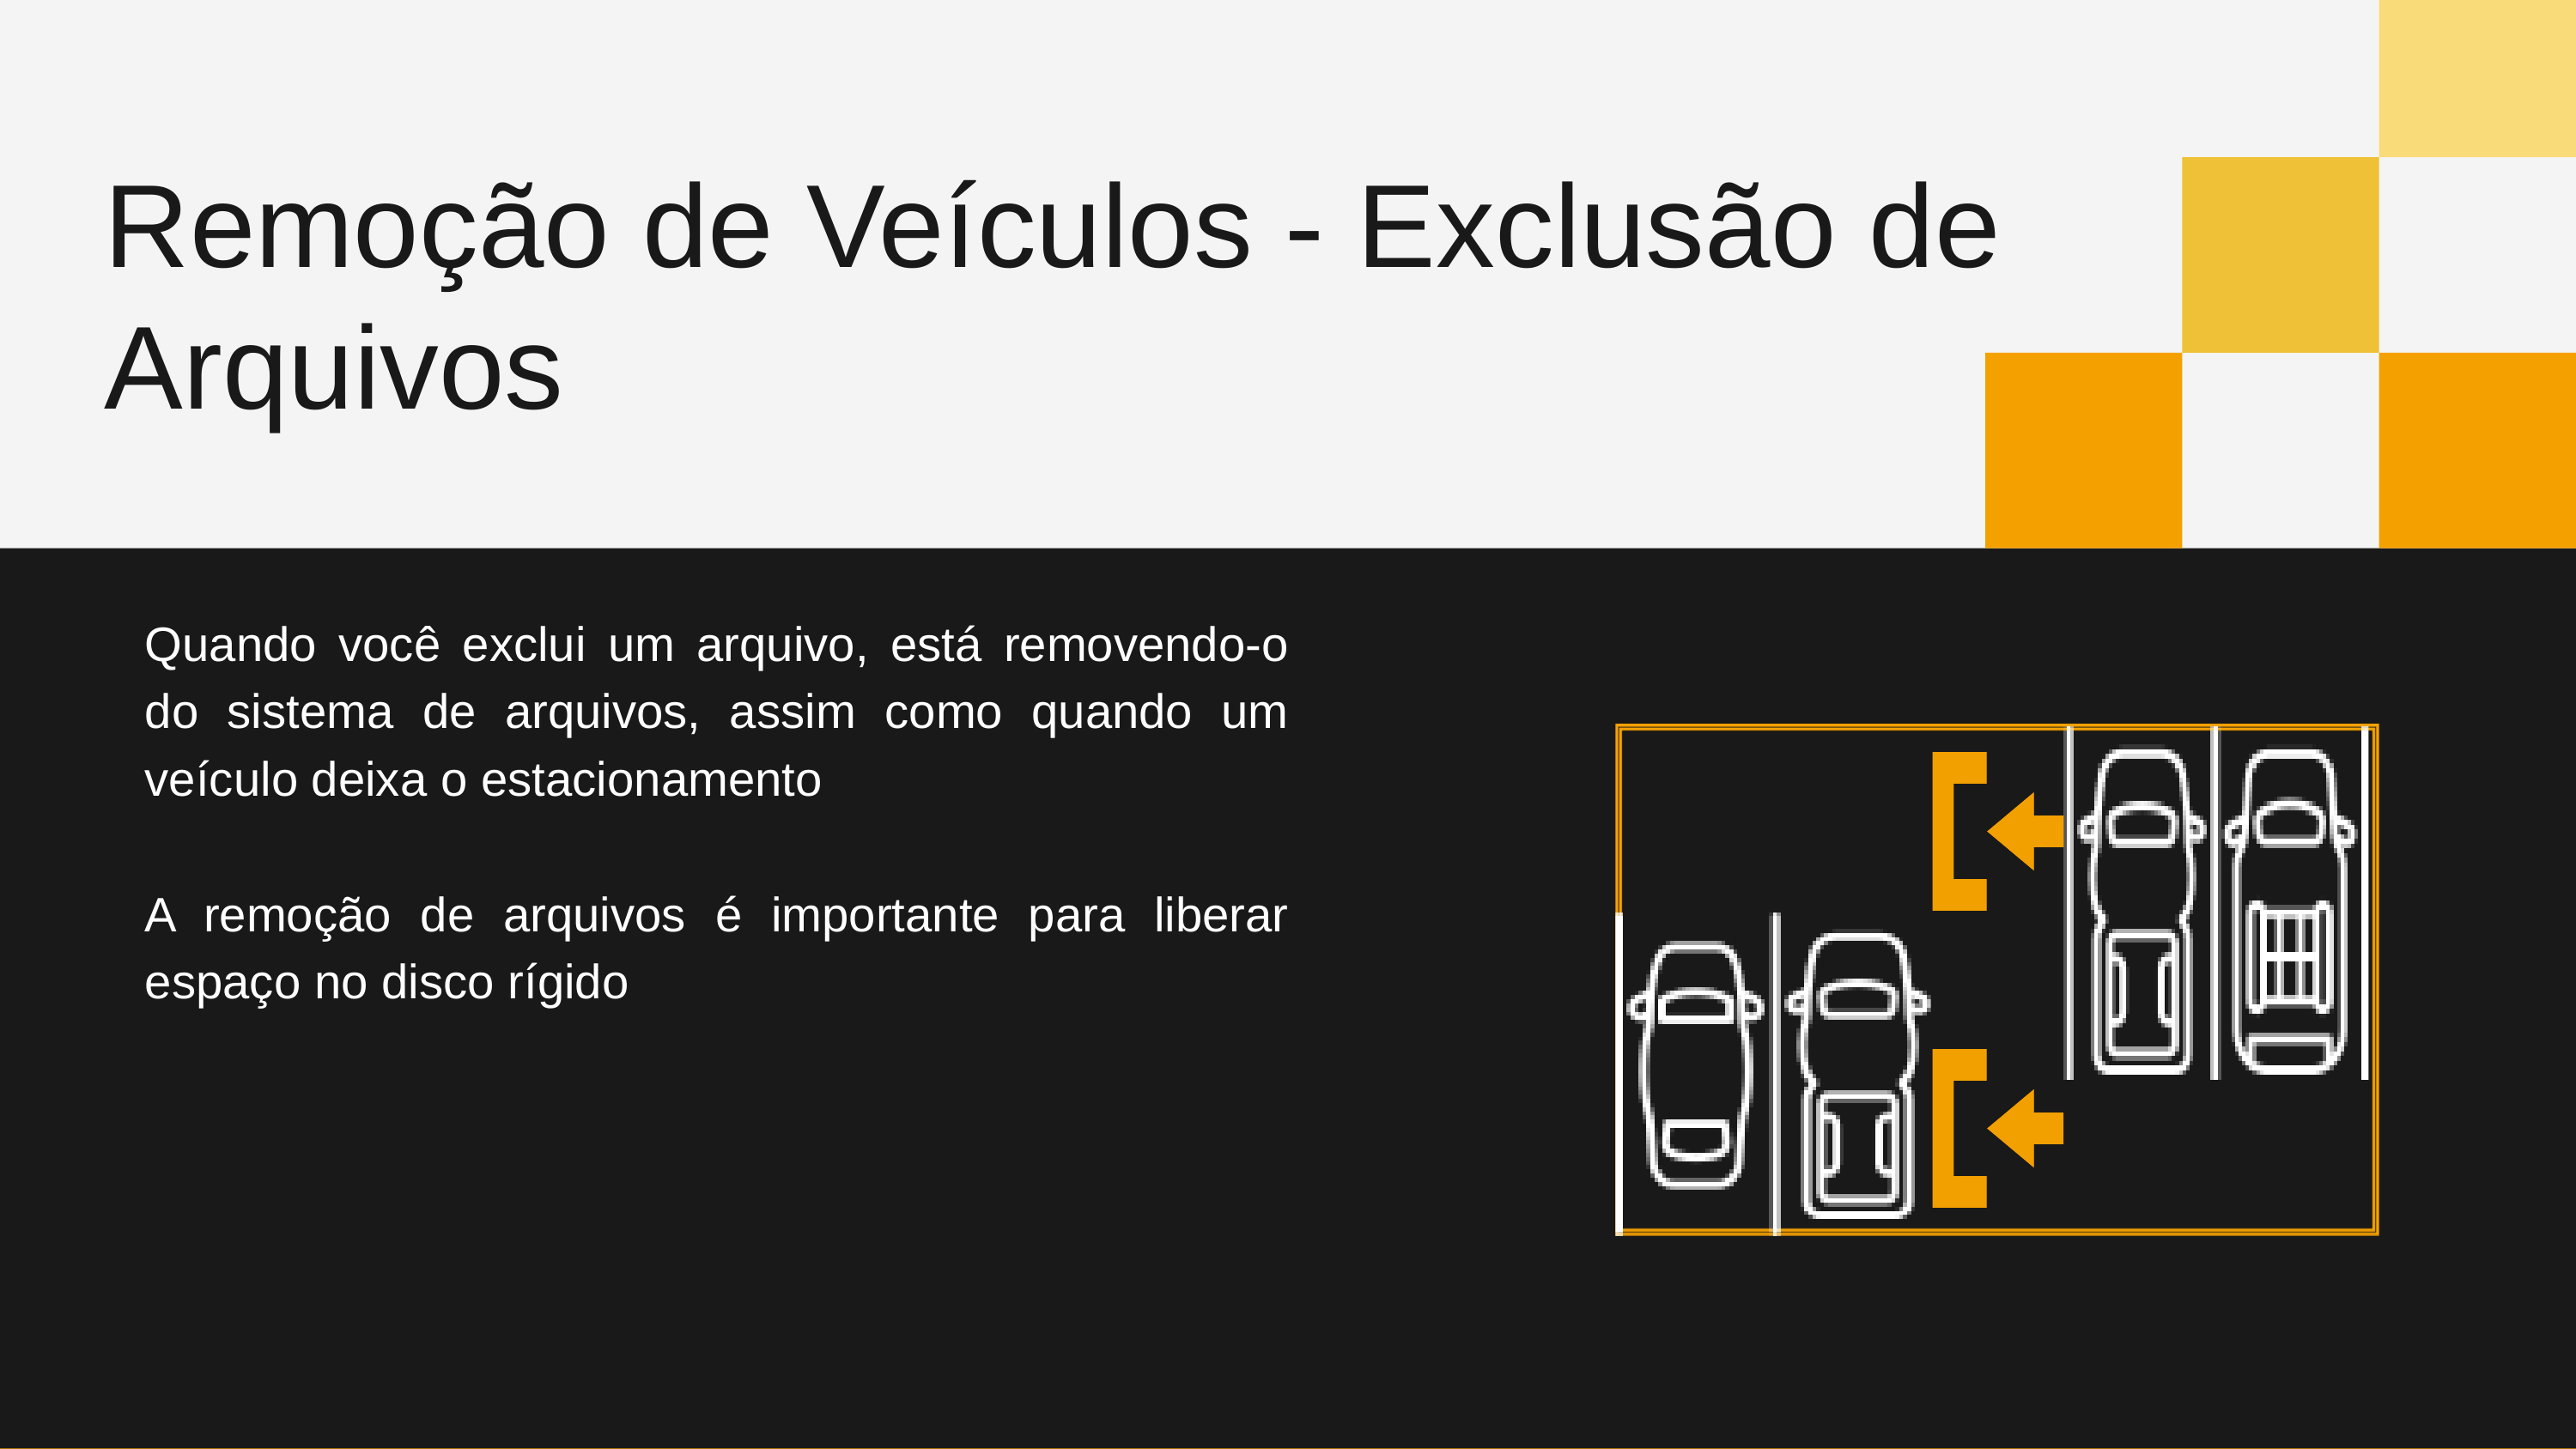

Remoção de Veículos - Exclusão de Arquivos

Quando você exclui um arquivo, está removendo-o do sistema de arquivos, assim como quando um veículo deixa o estacionamento

A remoção de arquivos é importante para liberar espaço no disco rígido